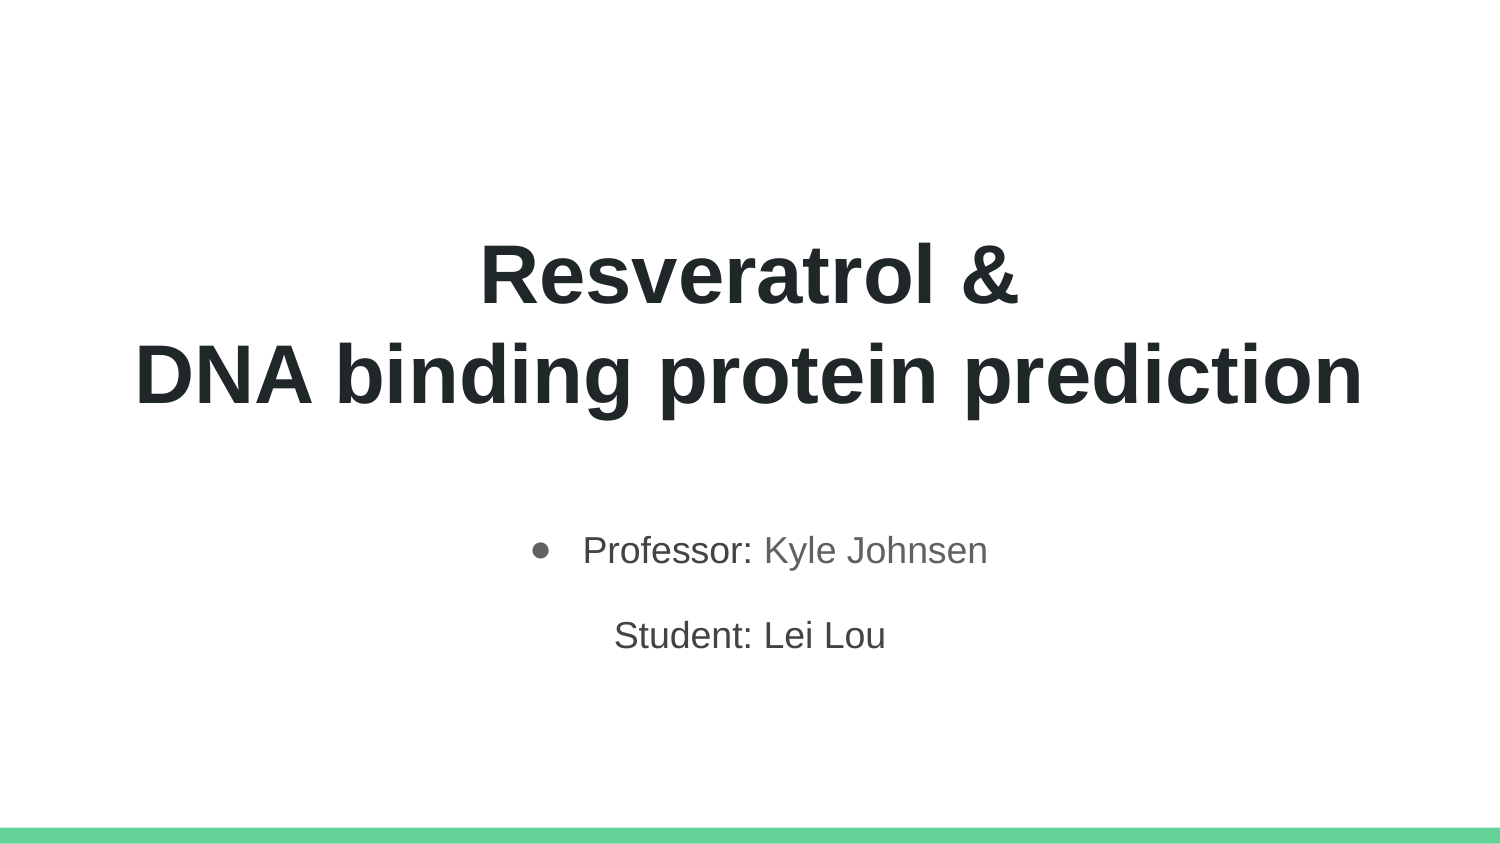

# Resveratrol & DNA binding protein prediction
Professor: Kyle Johnsen
Student: Lei Lou